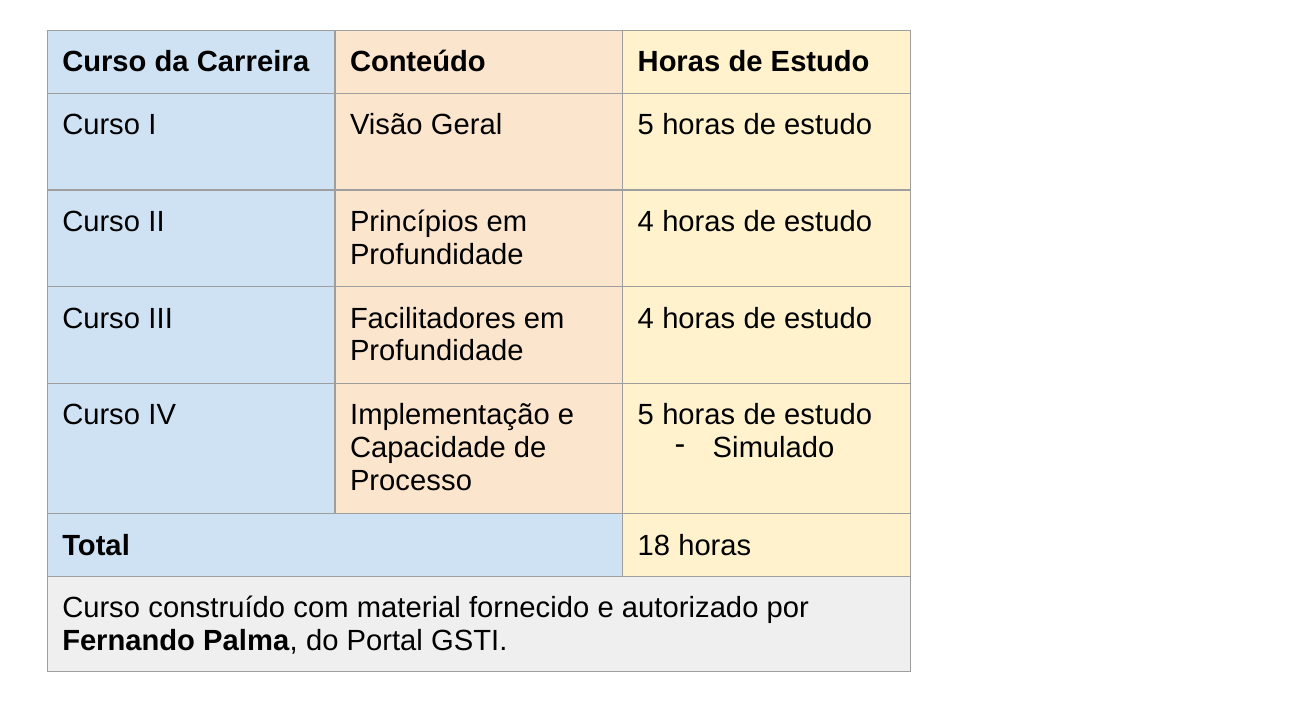

| Curso da Carreira | Conteúdo | Horas de Estudo |
| --- | --- | --- |
| Curso I | Visão Geral | 5 horas de estudo |
| Curso II | Princípios em Profundidade | 4 horas de estudo |
| Curso III | Facilitadores em Profundidade | 4 horas de estudo |
| Curso IV | Implementação e Capacidade de Processo | 5 horas de estudo Simulado |
| Total |  | 18 horas |
| Curso construído com material fornecido e autorizado por Fernando Palma, do Portal GSTI. |  |  |